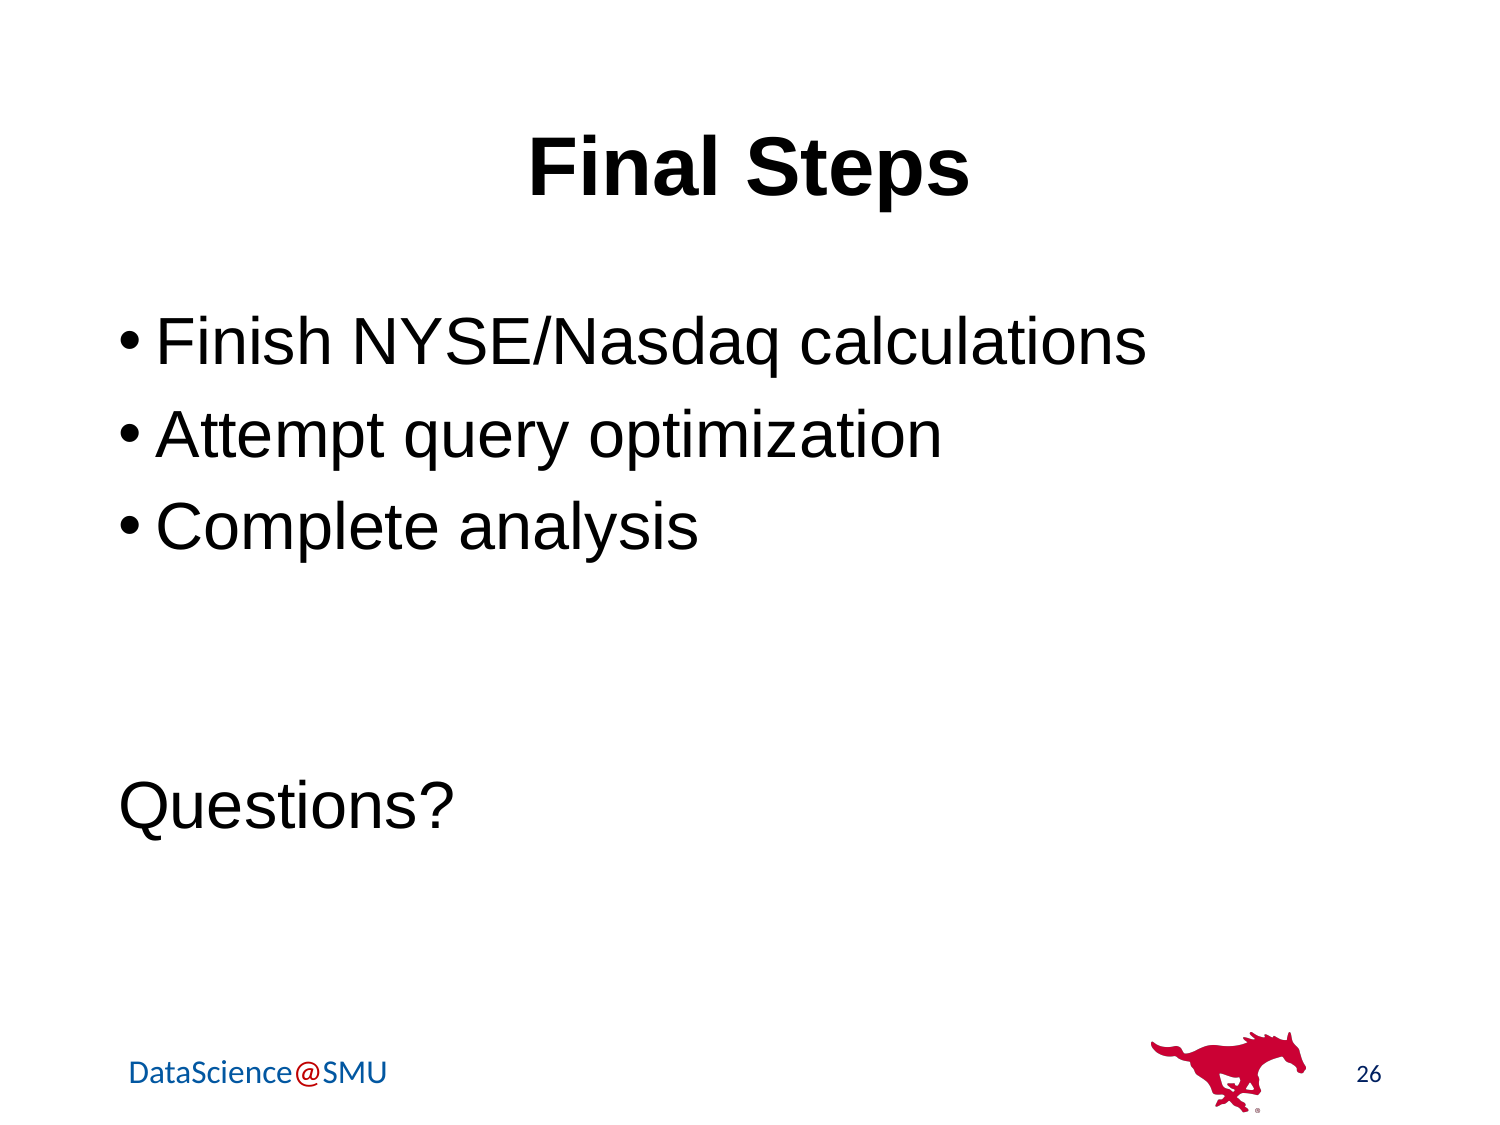

# Final Steps
Finish NYSE/Nasdaq calculations
Attempt query optimization
Complete analysis

Questions?

26